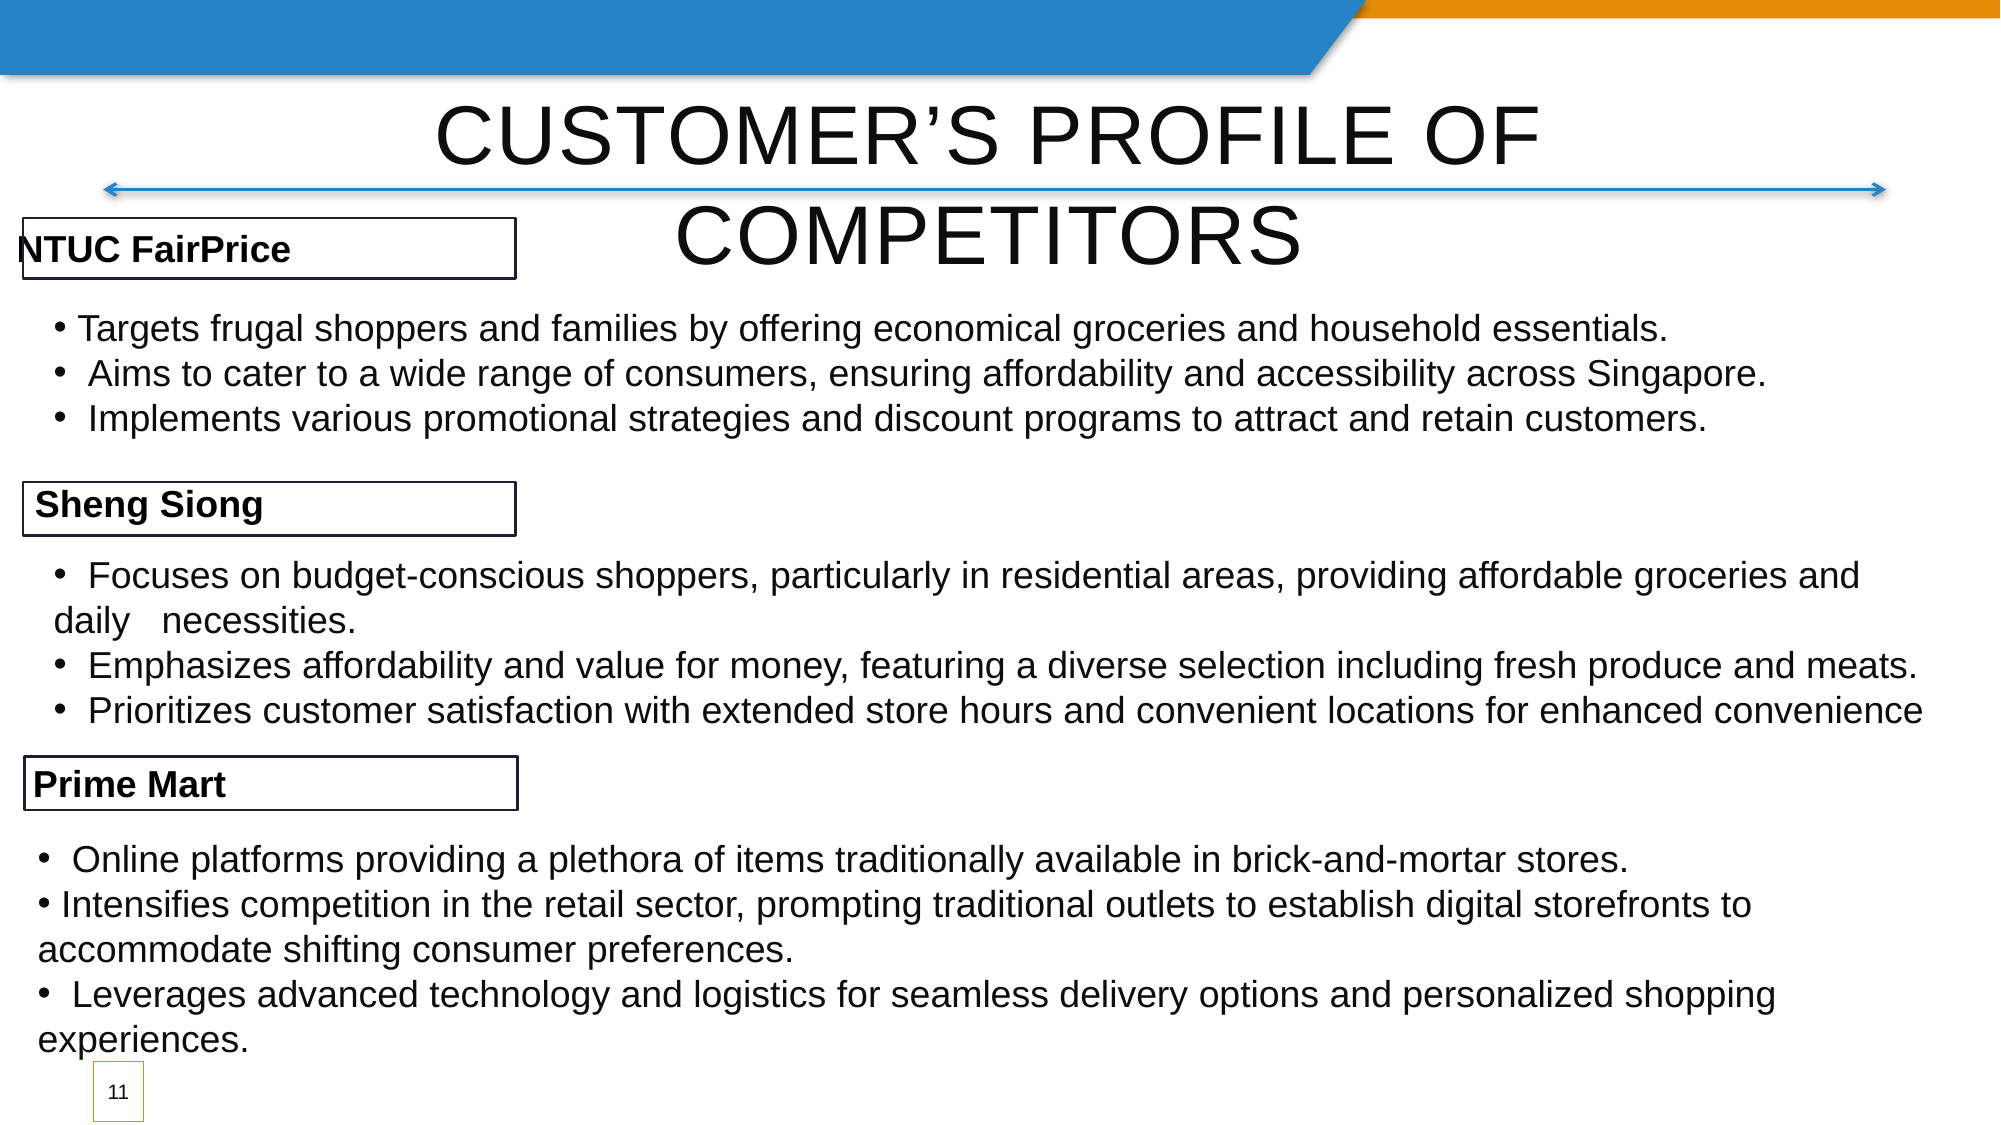

# Customer’s profile of competitors
NTUC FairPrice

 Targets frugal shoppers and families by offering economical groceries and household essentials.
  Aims to cater to a wide range of consumers, ensuring affordability and accessibility across Singapore.
  Implements various promotional strategies and discount programs to attract and retain customers.
Sheng Siong

  Focuses on budget-conscious shoppers, particularly in residential areas, providing affordable groceries and daily   necessities.
  Emphasizes affordability and value for money, featuring a diverse selection including fresh produce and meats.
  Prioritizes customer satisfaction with extended store hours and convenient locations for enhanced convenience

Prime Mart

  Online platforms providing a plethora of items traditionally available in brick-and-mortar stores.
 Intensifies competition in the retail sector, prompting traditional outlets to establish digital storefronts to accommodate shifting consumer preferences.
  Leverages advanced technology and logistics for seamless delivery options and personalized shopping experiences.
11